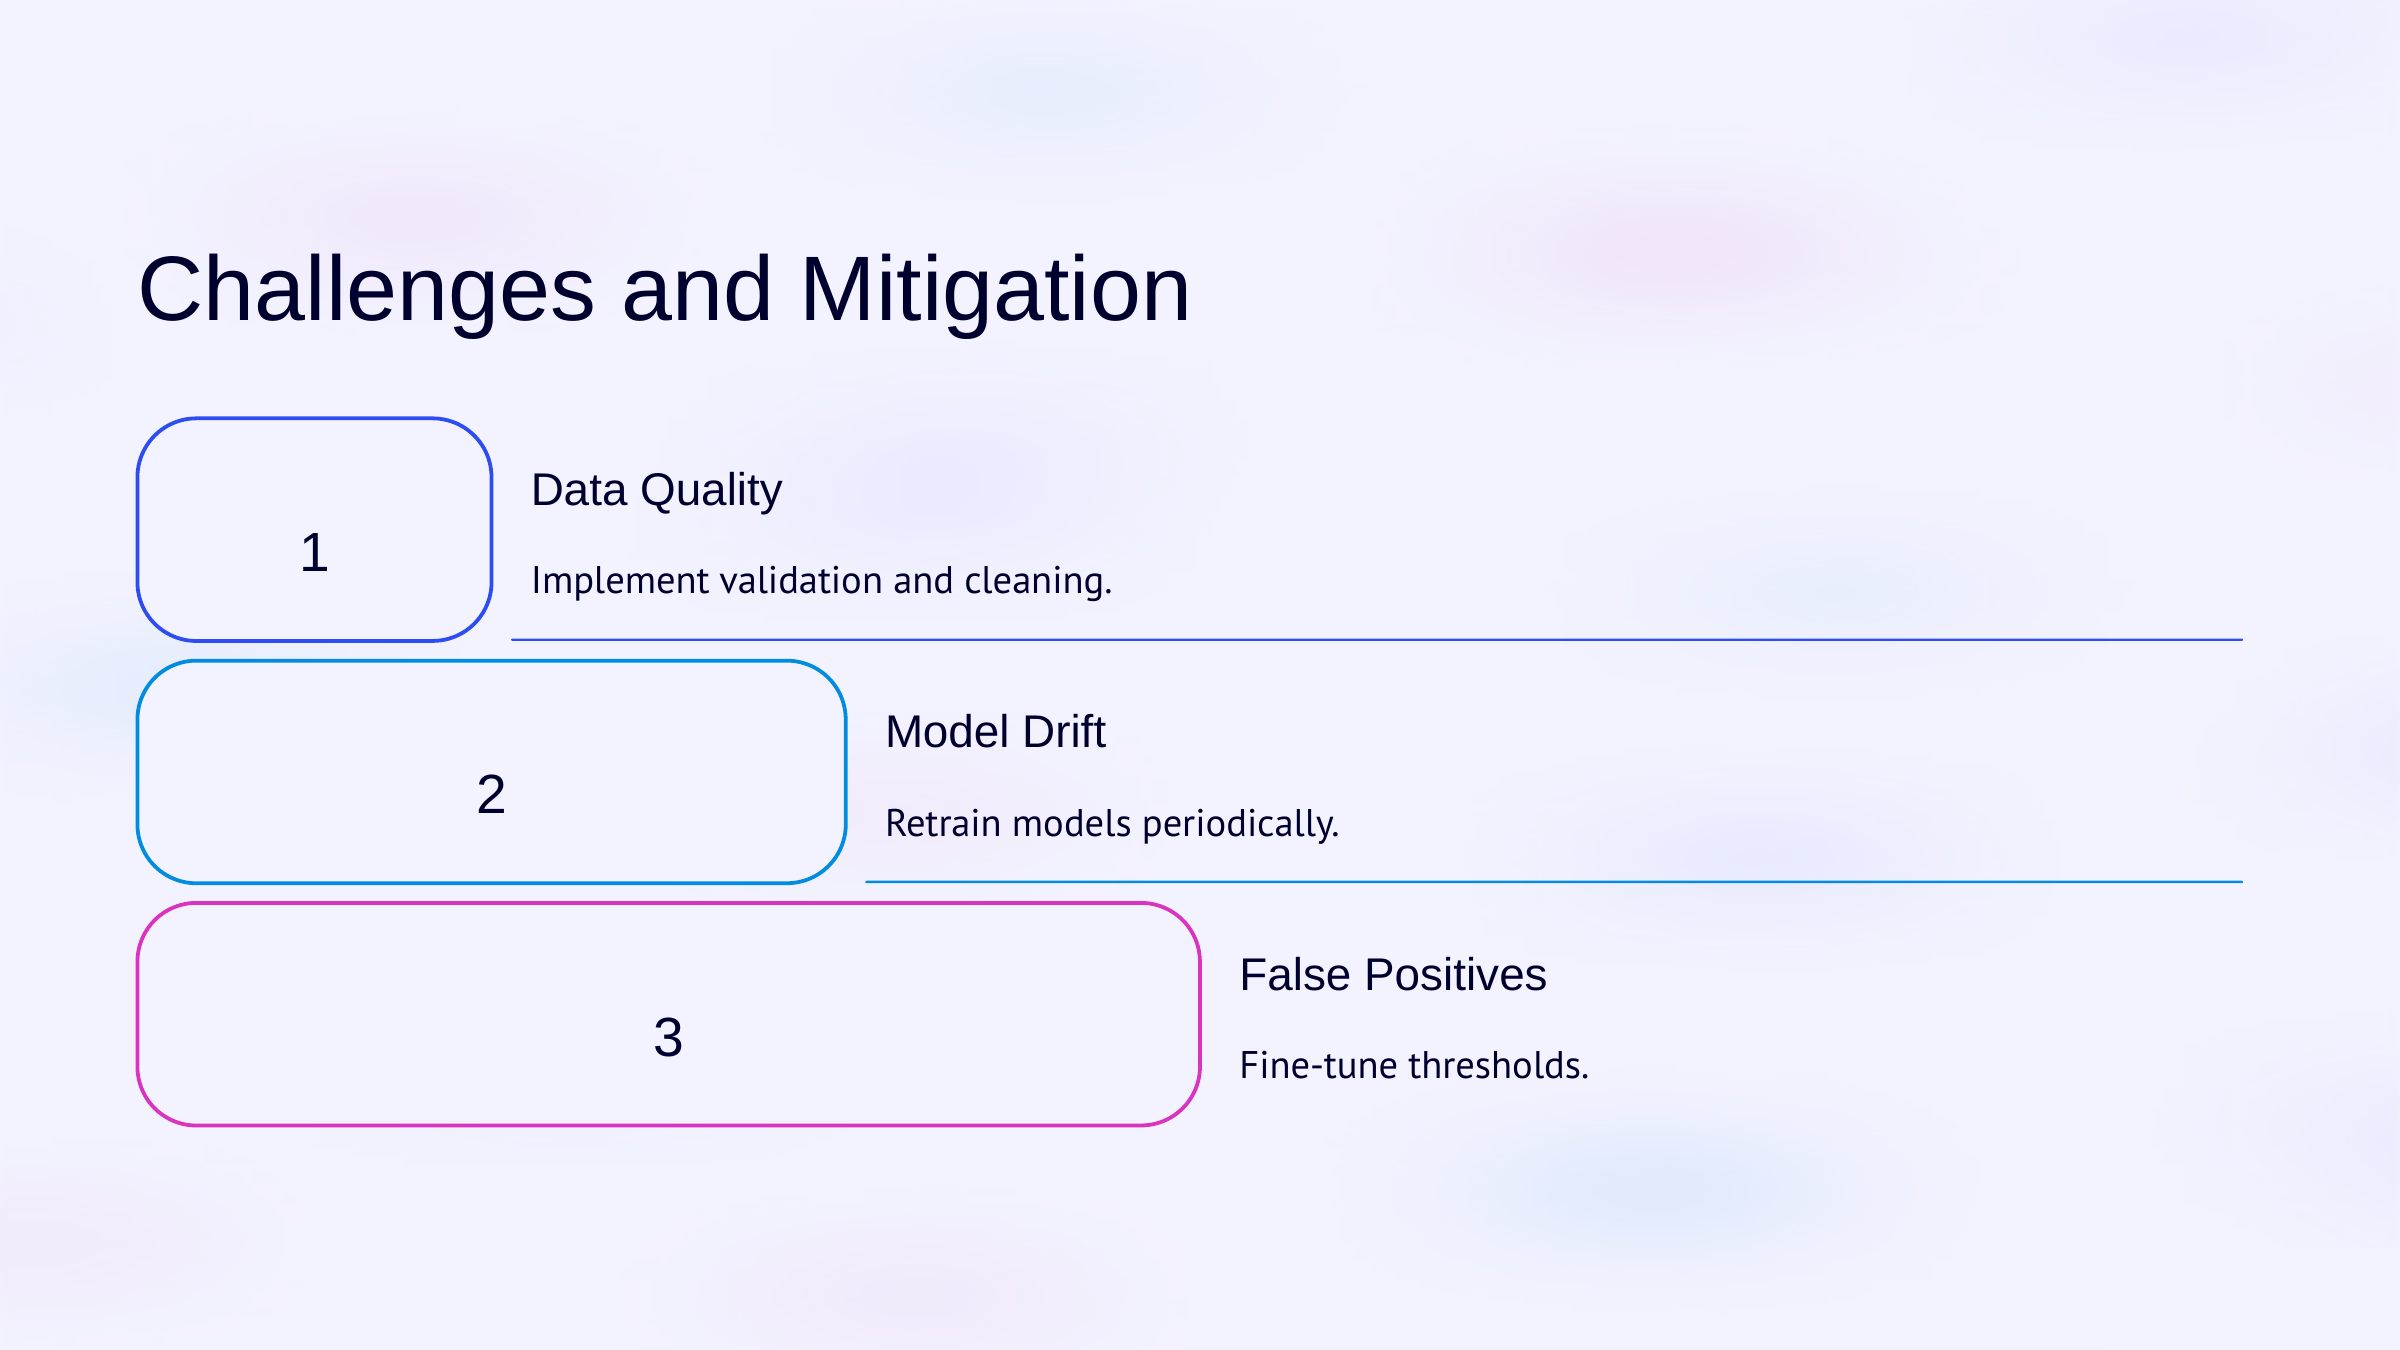

Challenges and Mitigation

Data Quality
1
Implement validation and cleaning.

Model Drift
2
Retrain models periodically.

False Positives
3
Fine-tune thresholds.